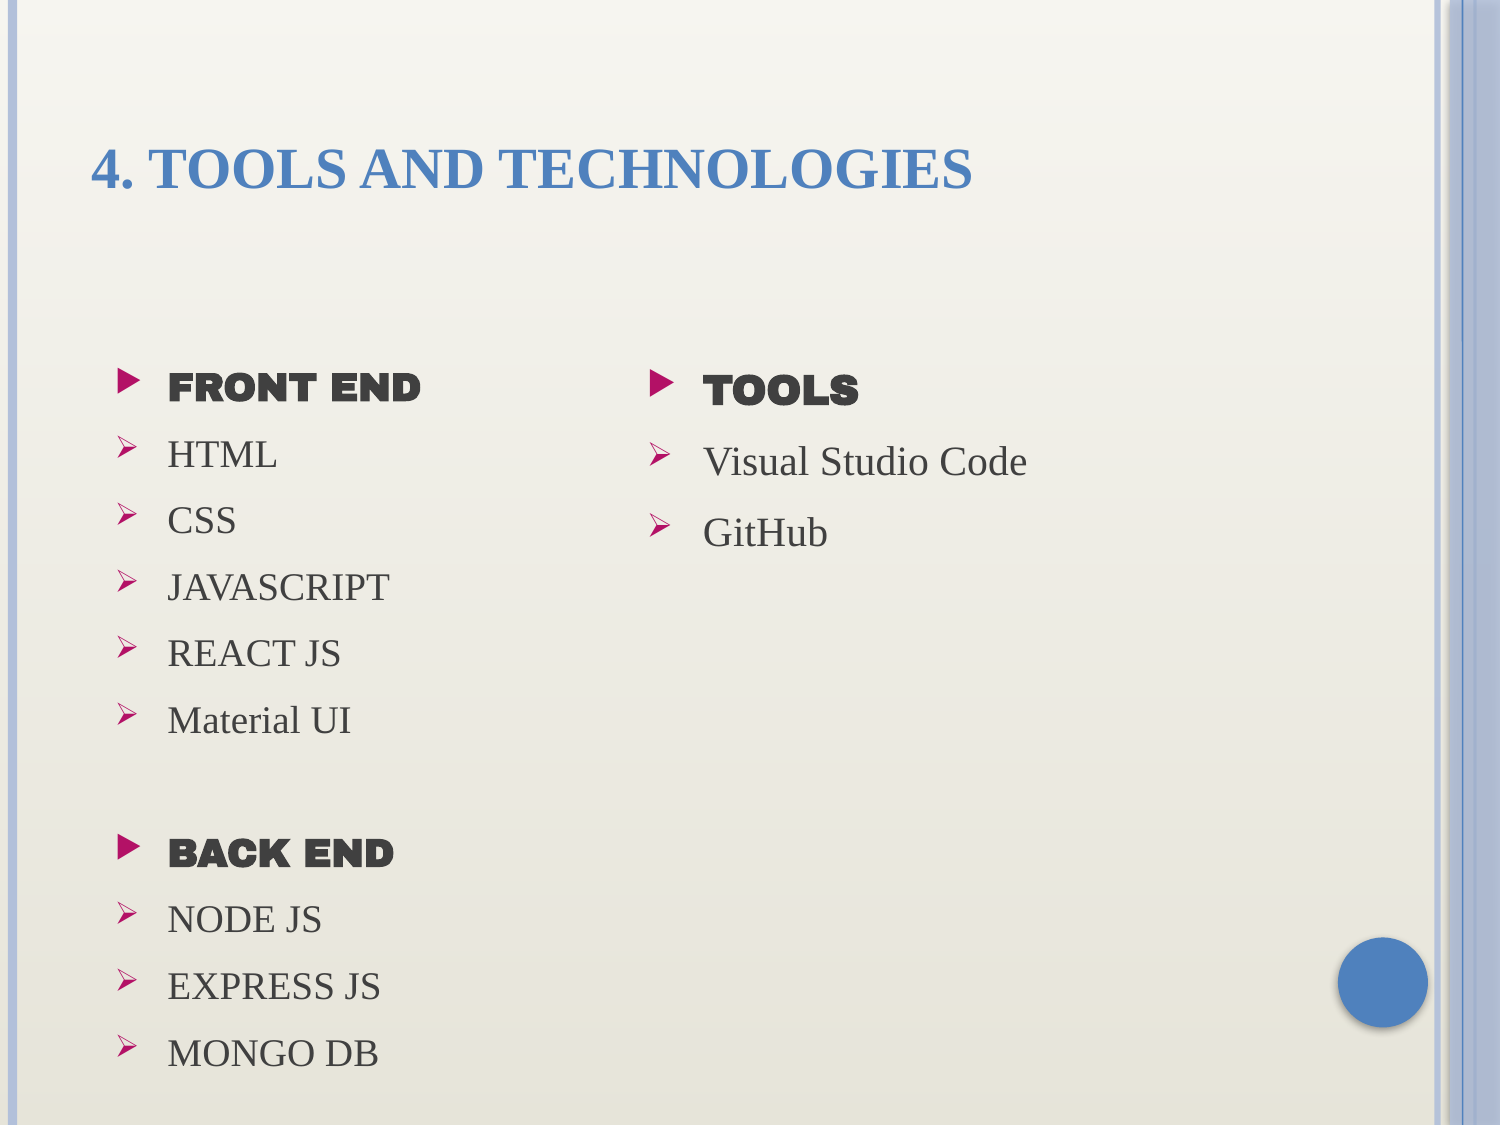

# 4. Tools and Technologies

Tools
Visual Studio Code
GitHub

Front End
HTML
CSS
JAVASCRIPT
REACT JS
Material UI

Back End
NODE JS
EXPRESS JS
MONGO DB